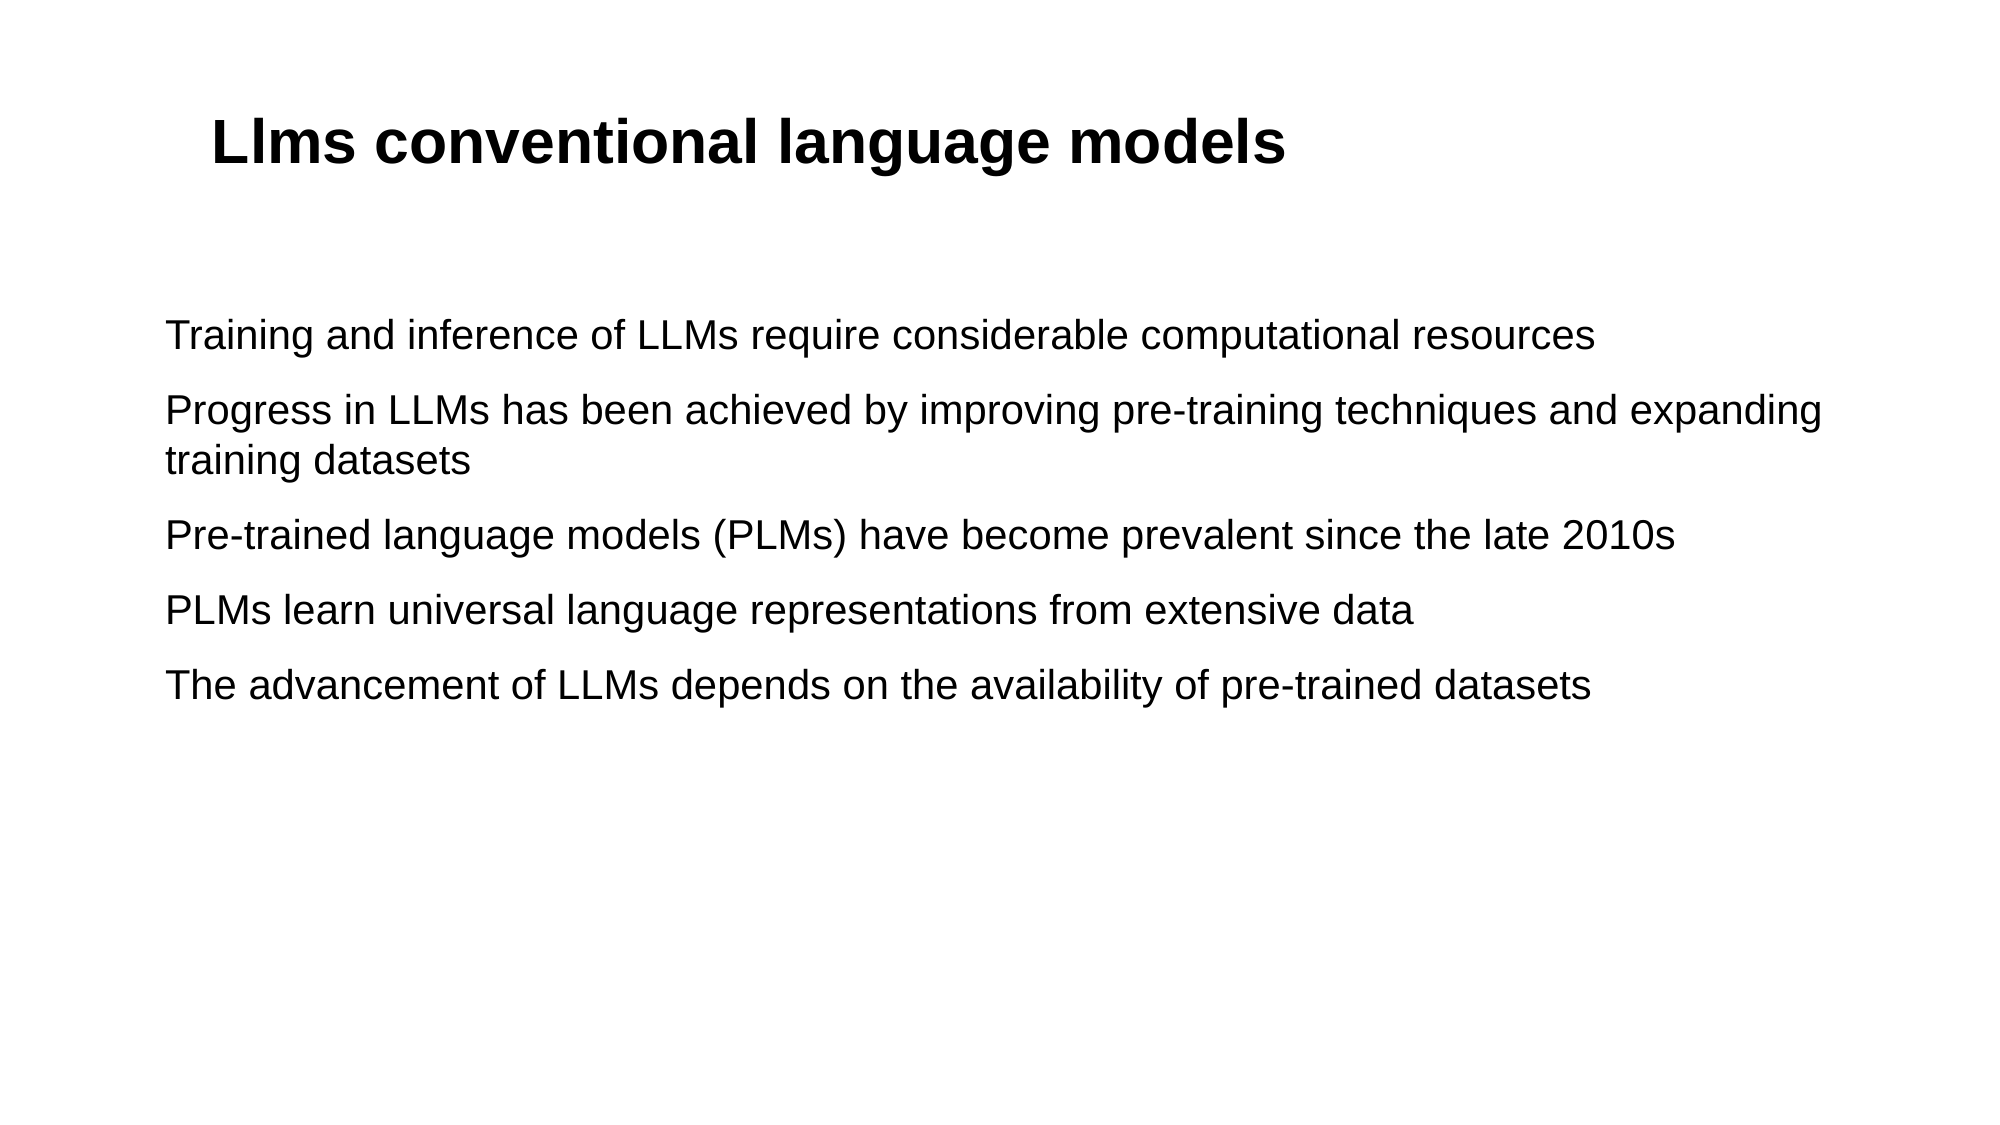

# Llms conventional language models

Training and inference of LLMs require considerable computational resources
Progress in LLMs has been achieved by improving pre-training techniques and expanding training datasets
Pre-trained language models (PLMs) have become prevalent since the late 2010s
PLMs learn universal language representations from extensive data
The advancement of LLMs depends on the availability of pre-trained datasets